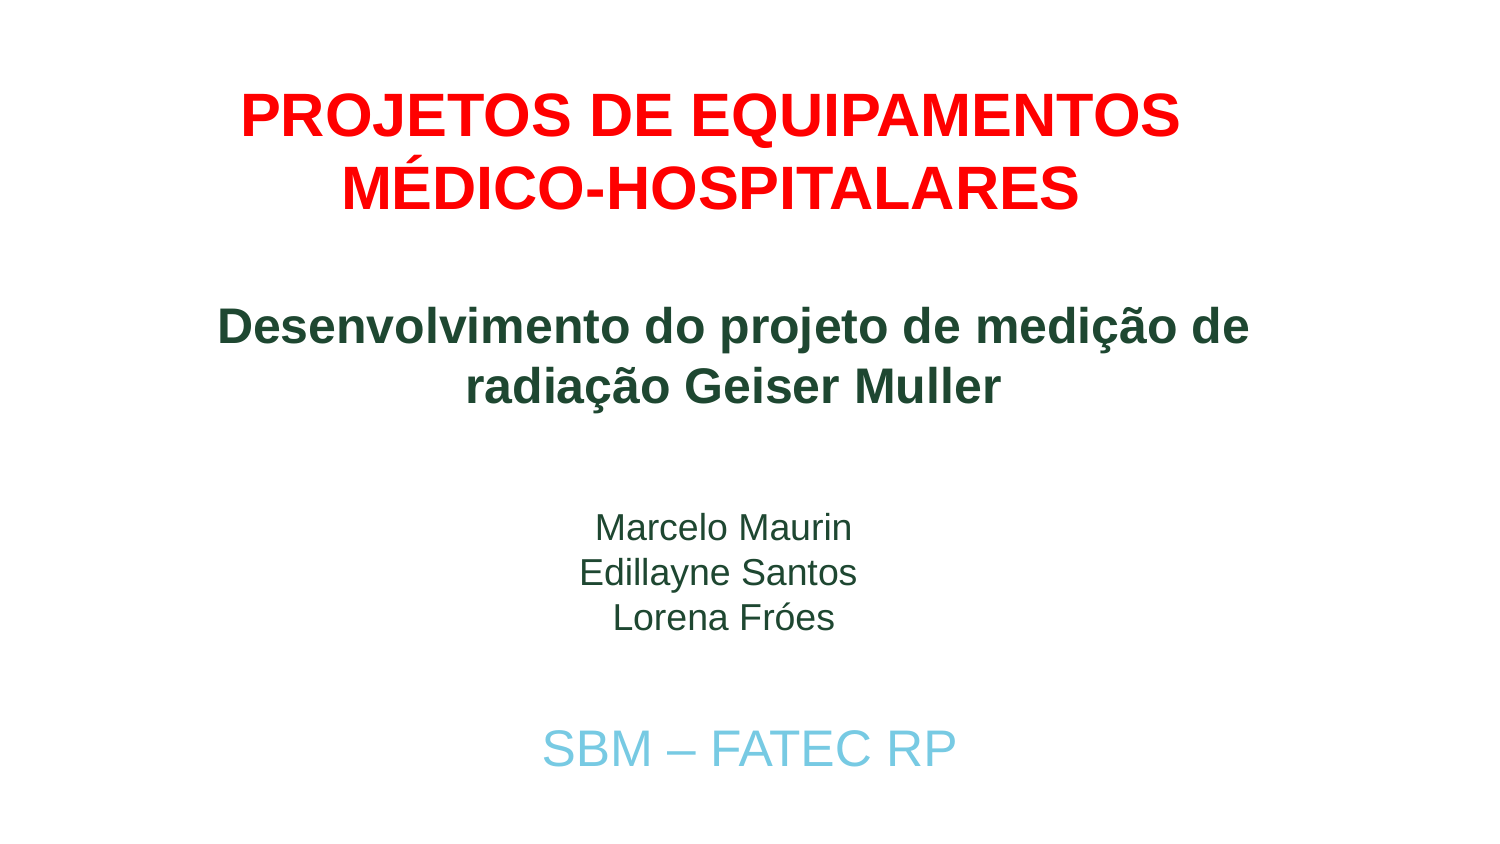

# PROJETOS DE EQUIPAMENTOS MÉDICO-HOSPITALARES
Desenvolvimento do projeto de medição de radiação Geiser Muller
Marcelo Maurin
Edillayne Santos
Lorena Fróes
SBM – FATEC RP